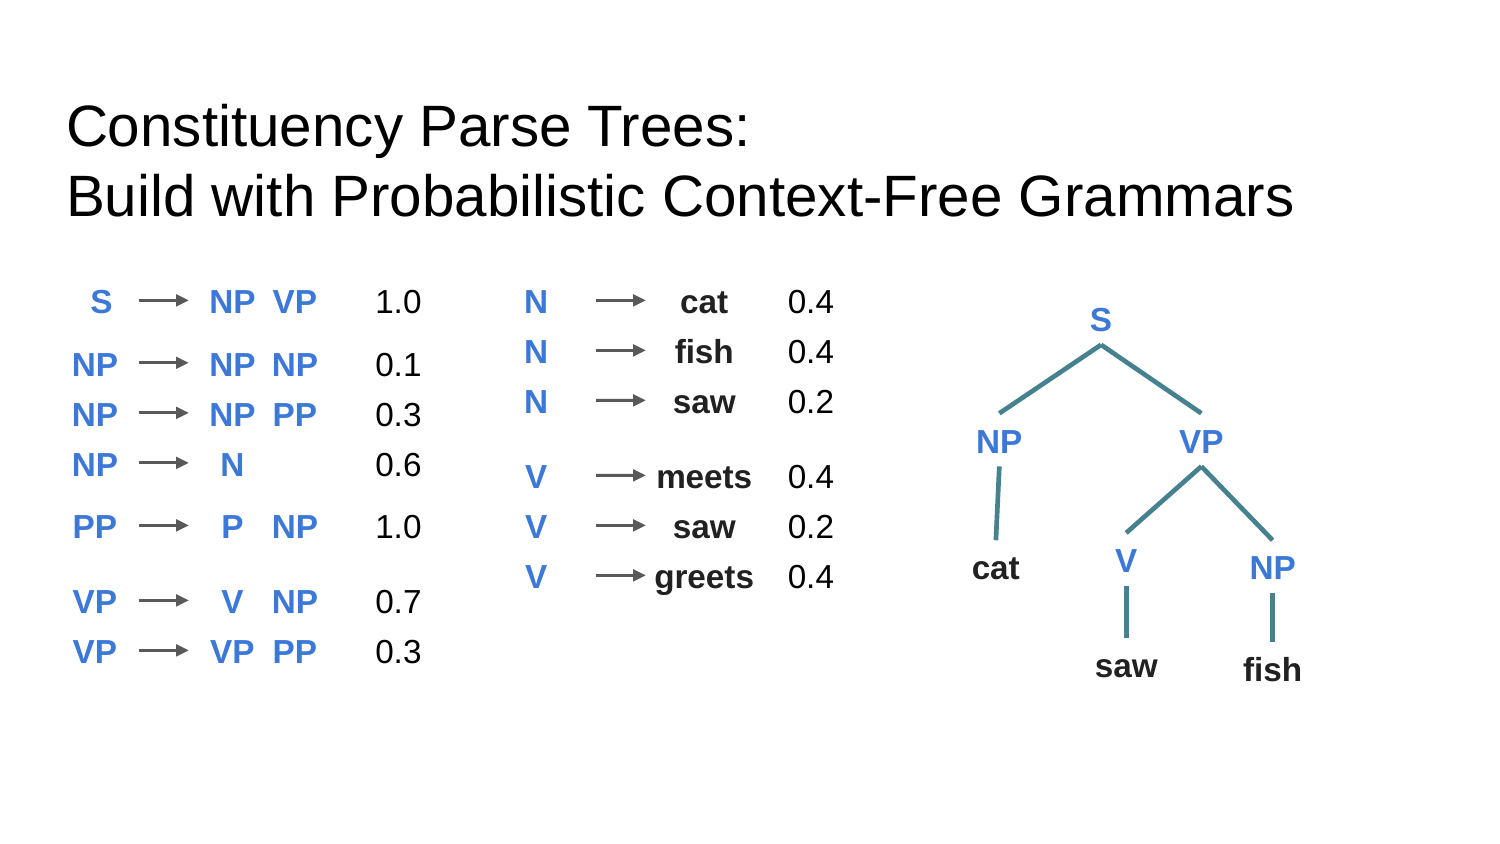

# Constituency Parse Trees: Build with Probabilistic Context-Free Grammars
S
NP
VP
1.0
N
cat
0.4
S
N
fish
0.4
NP
NP
NP
0.1
N
saw
0.2
NP
NP
PP
0.3
NP
VP
NP
N
0.6
V
meets
0.4
PP
P
NP
1.0
V
saw
0.2
V
cat
NP
V
greets
0.4
VP
V
NP
0.7
VP
VP
PP
0.3
saw
fish